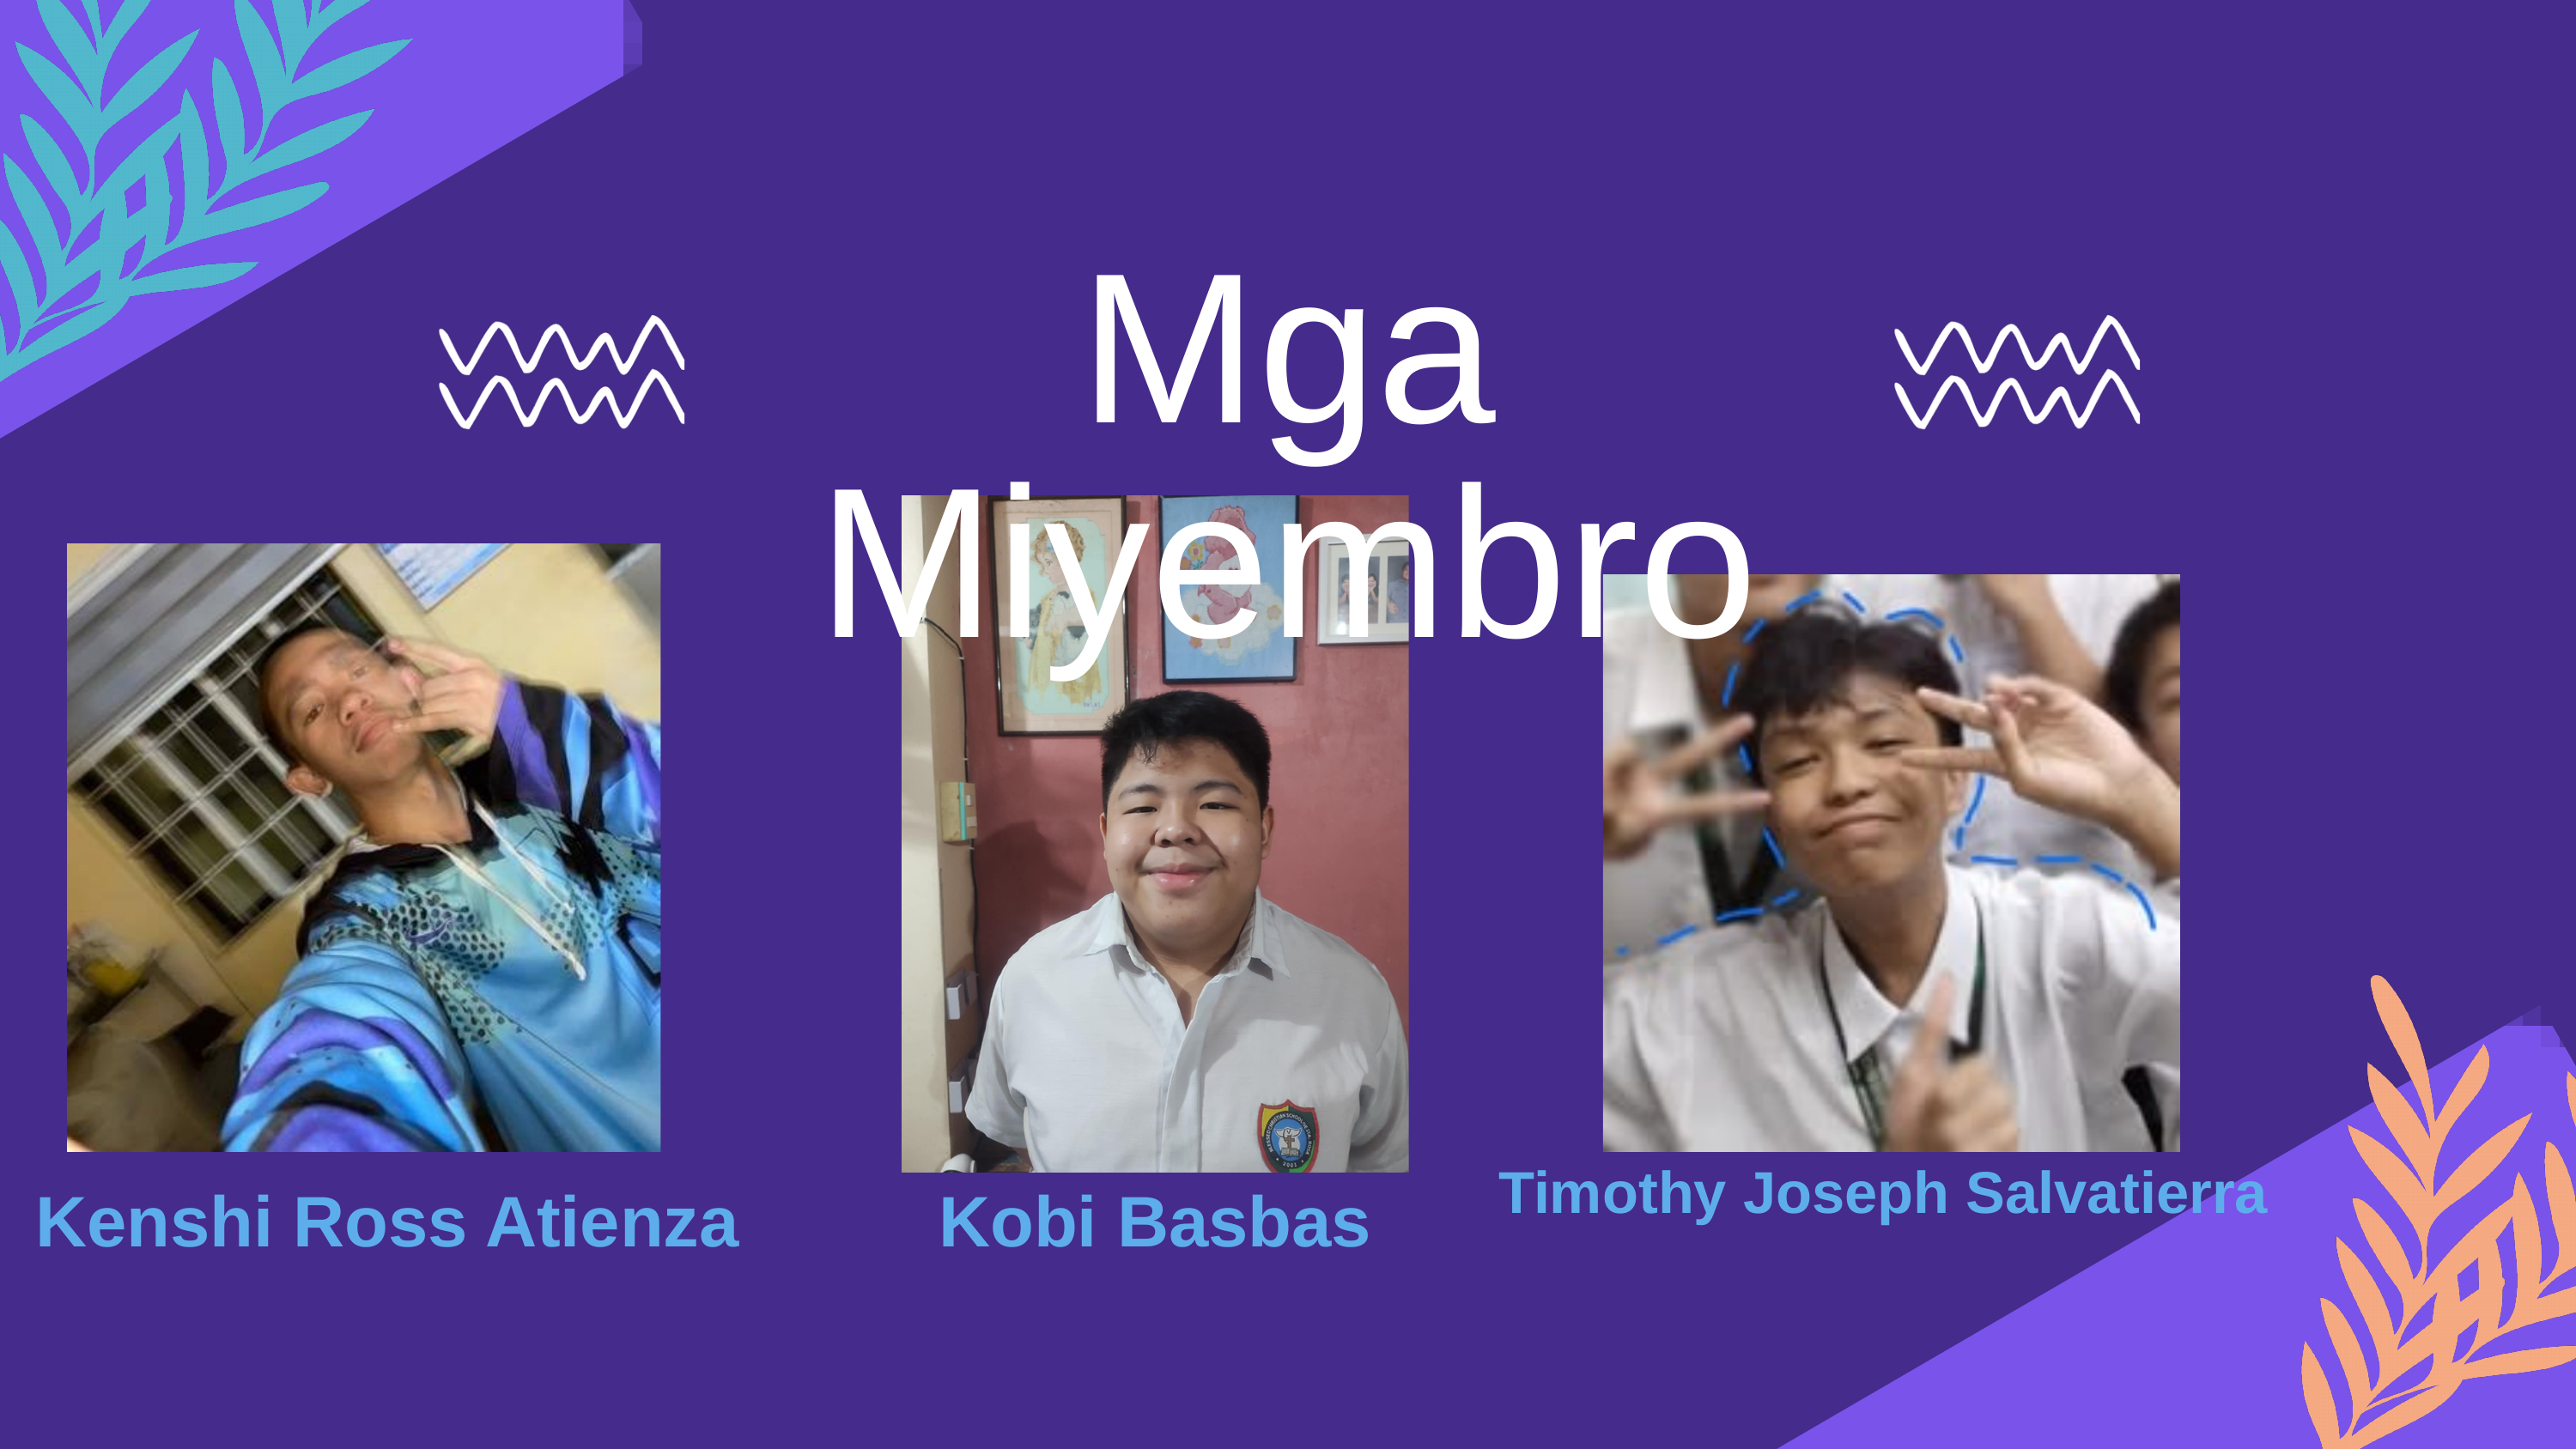

Mga Miyembro

Timothy Joseph Salvatierra

Kenshi Ross Atienza

Kobi Basbas